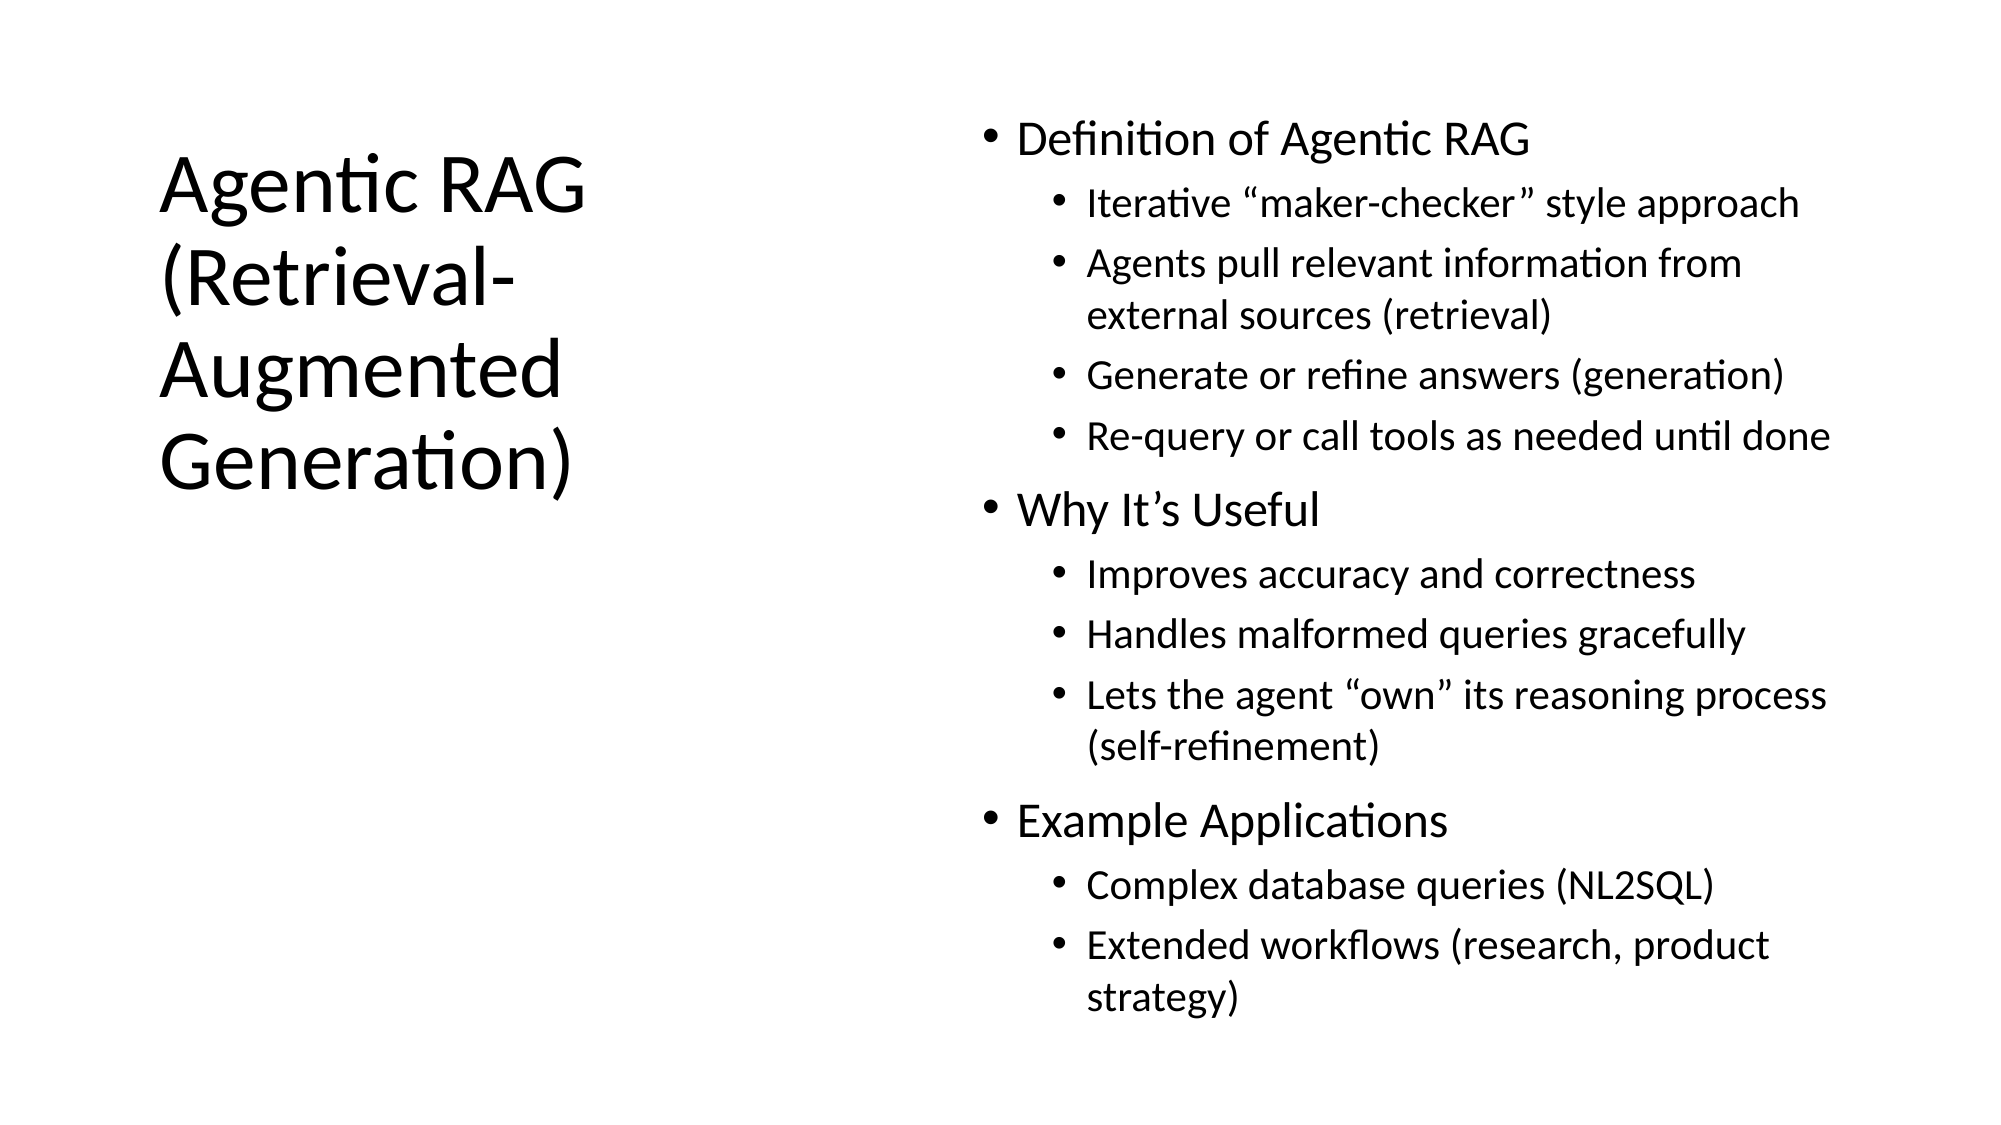

Definition of Agentic RAG
Iterative “maker-checker” style approach
Agents pull relevant information from external sources (retrieval)
Generate or refine answers (generation)
Re-query or call tools as needed until done
Why It’s Useful
Improves accuracy and correctness
Handles malformed queries gracefully
Lets the agent “own” its reasoning process (self-refinement)
Example Applications
Complex database queries (NL2SQL)
Extended workflows (research, product strategy)
# Agentic RAG (Retrieval-Augmented Generation)